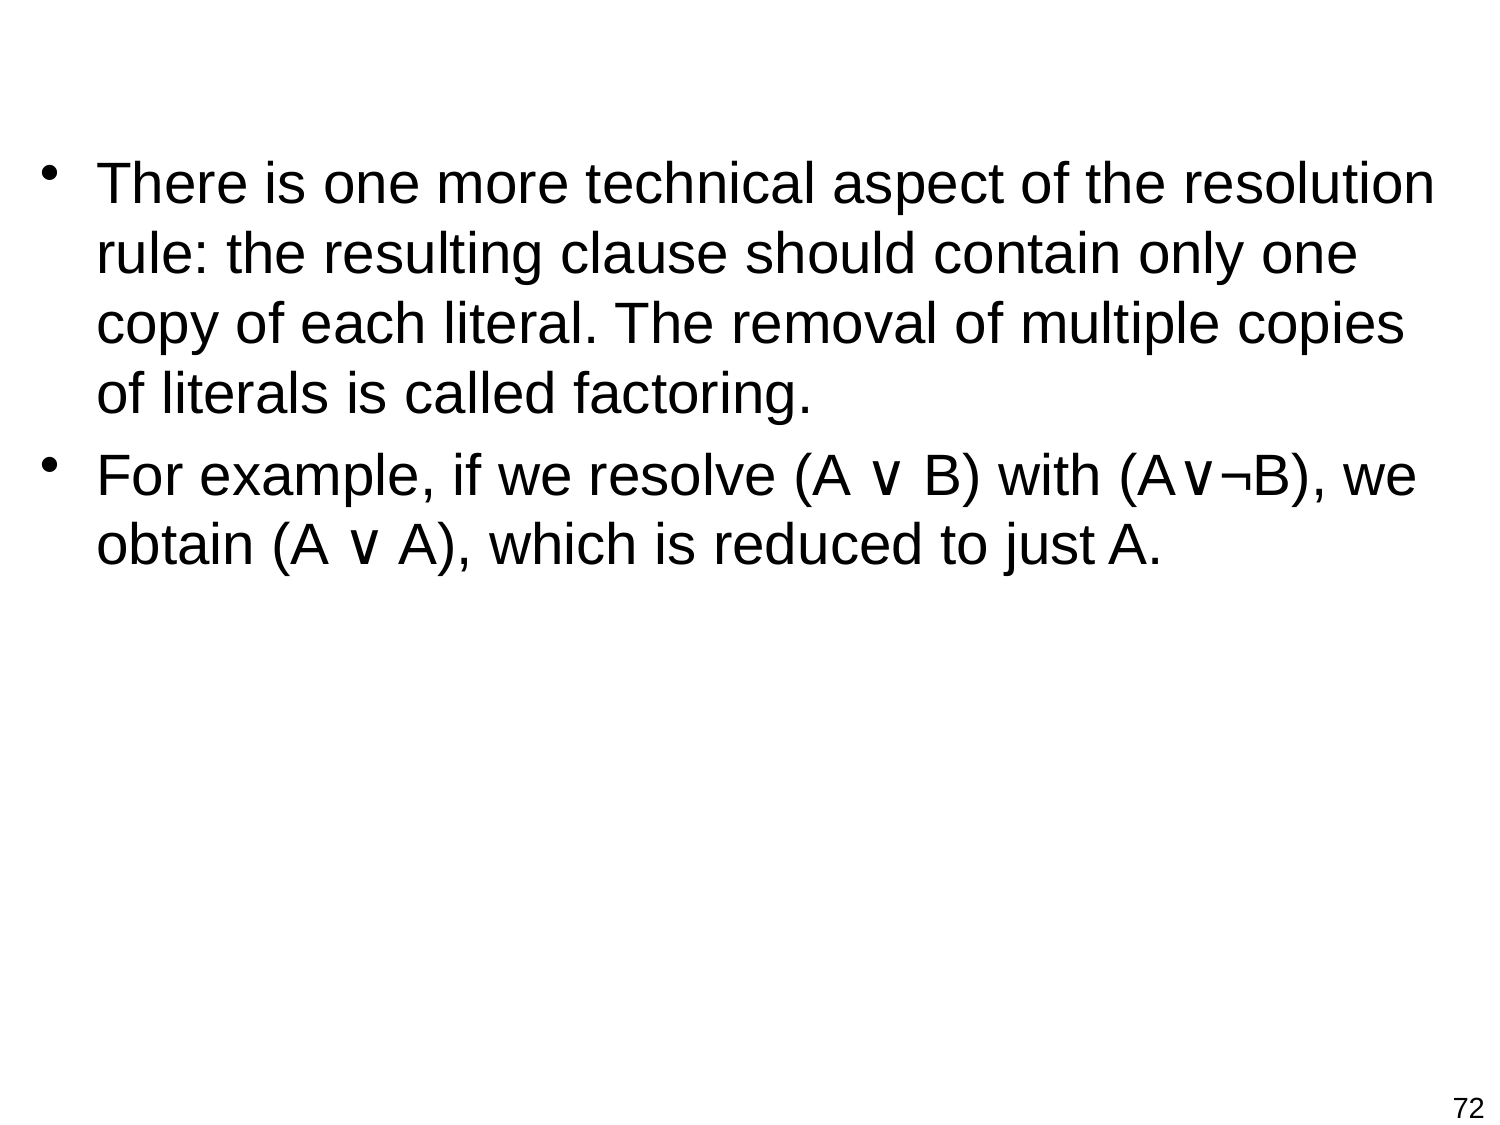

#
There is one more technical aspect of the resolution rule: the resulting clause should contain only one copy of each literal. The removal of multiple copies of literals is called factoring.
For example, if we resolve (A ∨ B) with (A∨¬B), we obtain (A ∨ A), which is reduced to just A.

72